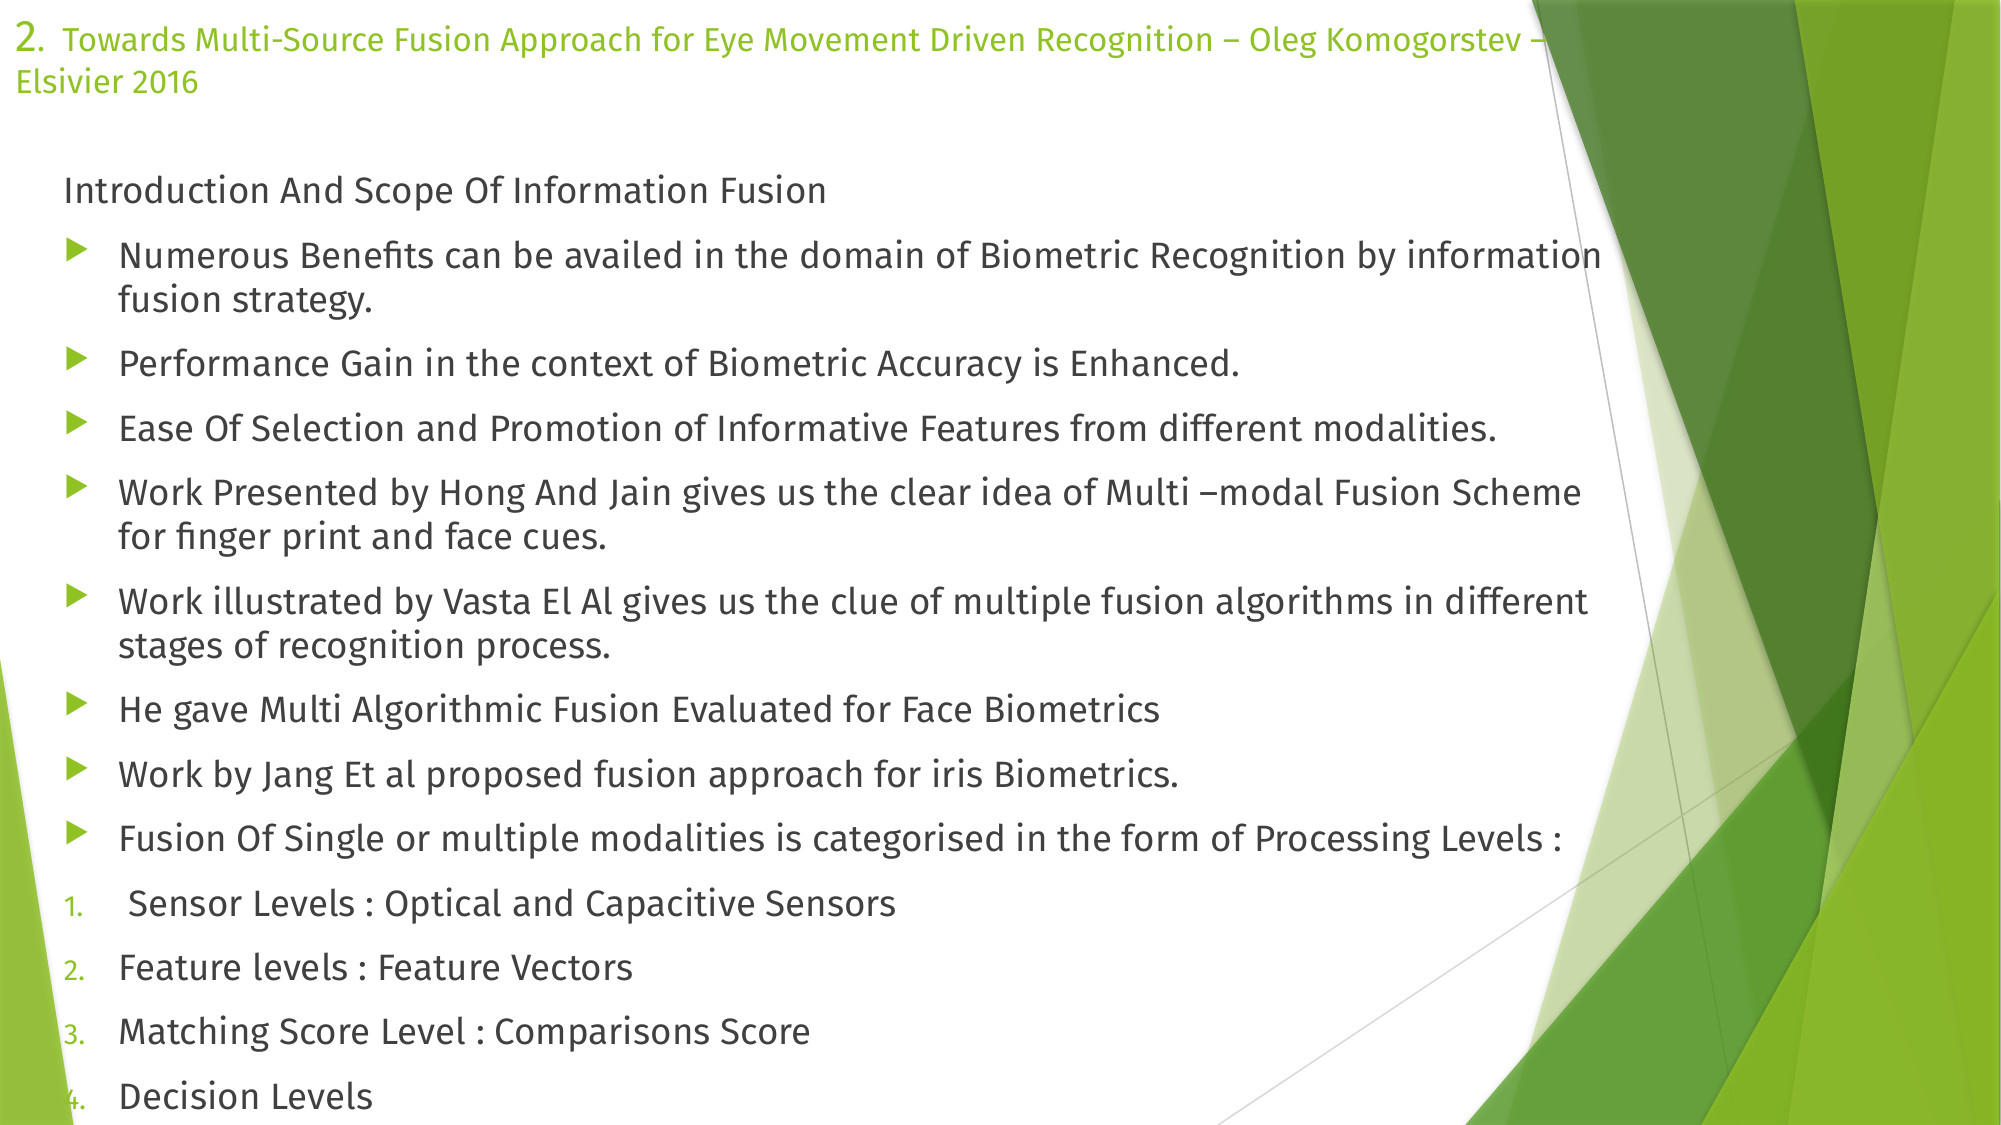

# 2.  Towards Multi-Source Fusion Approach for Eye Movement Driven Recognition – Oleg Komogorstev – Elsivier 2016
Introduction And Scope Of Information Fusion
Numerous Benefits can be availed in the domain of Biometric Recognition by information fusion strategy.
Performance Gain in the context of Biometric Accuracy is Enhanced.
Ease Of Selection and Promotion of Informative Features from different modalities.
Work Presented by Hong And Jain gives us the clear idea of Multi –modal Fusion Scheme for finger print and face cues.
Work illustrated by Vasta El Al gives us the clue of multiple fusion algorithms in different stages of recognition process.
He gave Multi Algorithmic Fusion Evaluated for Face Biometrics
Work by Jang Et al proposed fusion approach for iris Biometrics.
Fusion Of Single or multiple modalities is categorised in the form of Processing Levels :
 Sensor Levels : Optical and Capacitive Sensors
Feature levels : Feature Vectors
Matching Score Level : Comparisons Score
Decision Levels